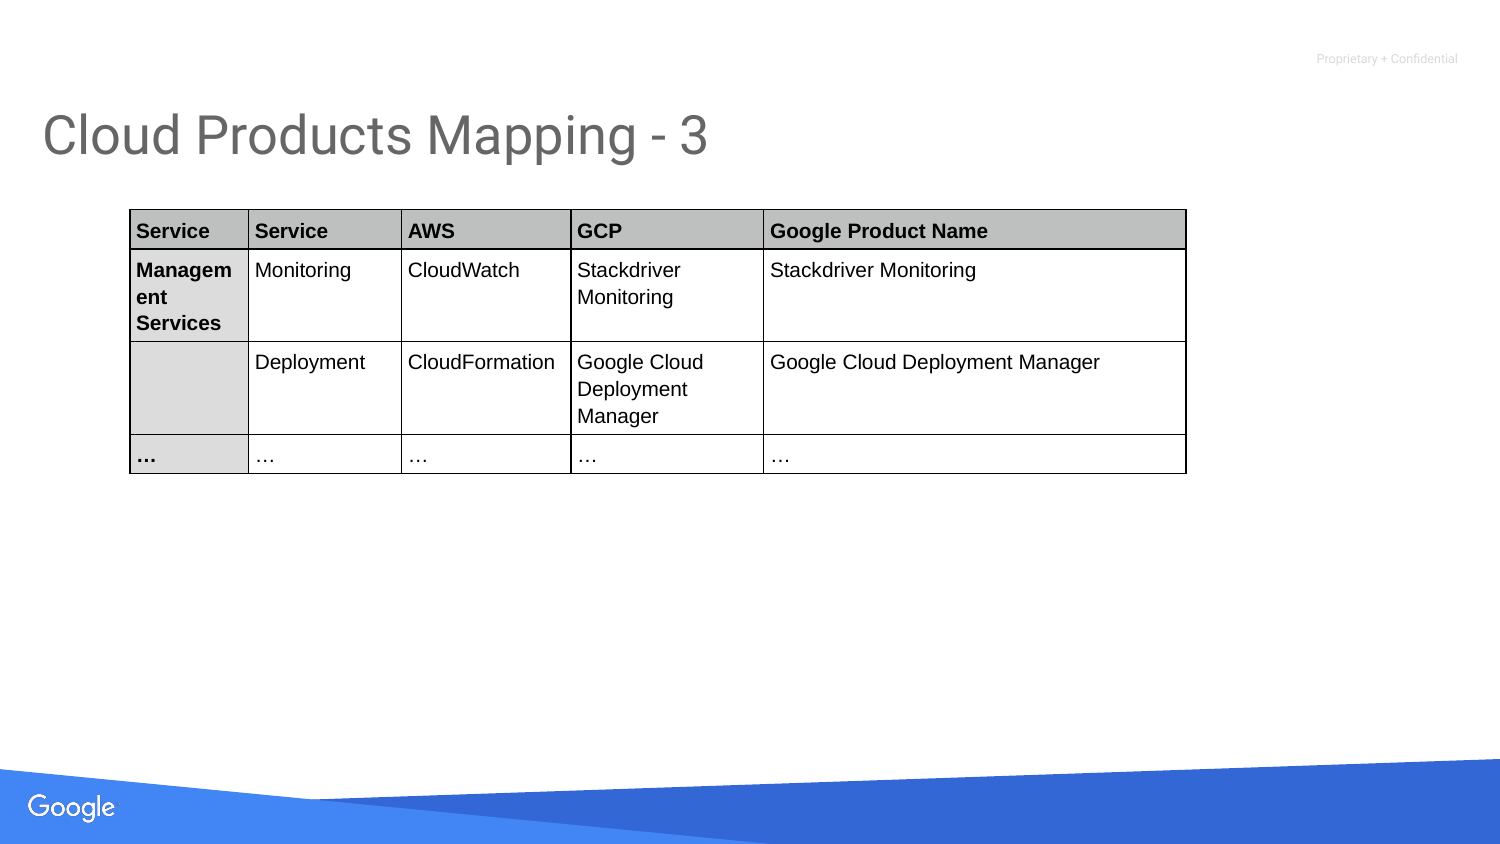

# Cloud Products Mapping - 3
| Service | Service | AWS | GCP | Google Product Name |
| --- | --- | --- | --- | --- |
| Management Services | Monitoring | CloudWatch | Stackdriver Monitoring | Stackdriver Monitoring |
|  | Deployment | CloudFormation | Google Cloud Deployment Manager | Google Cloud Deployment Manager |
| … | … | … | … | … |